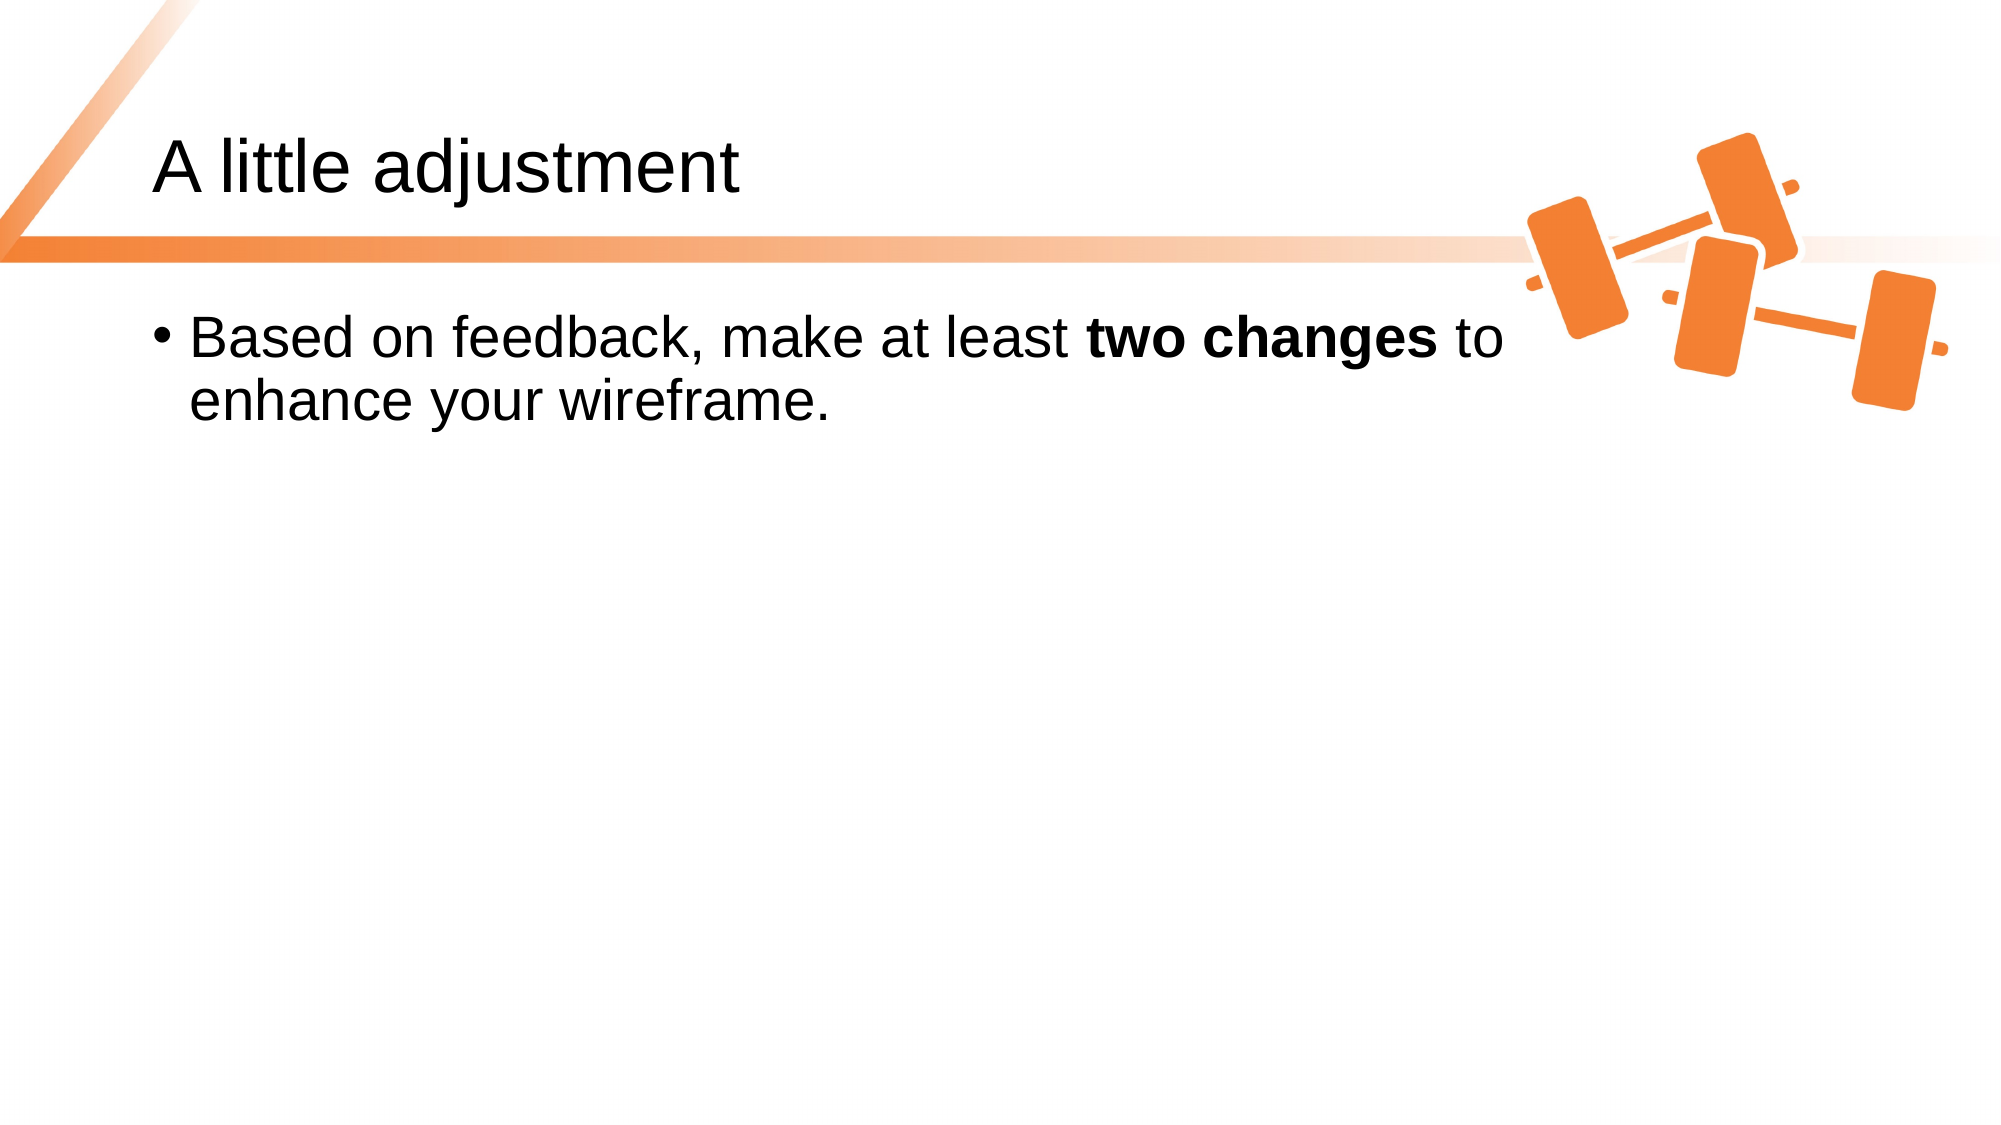

# A little adjustment
Based on feedback, make at least two changes to enhance your wireframe.